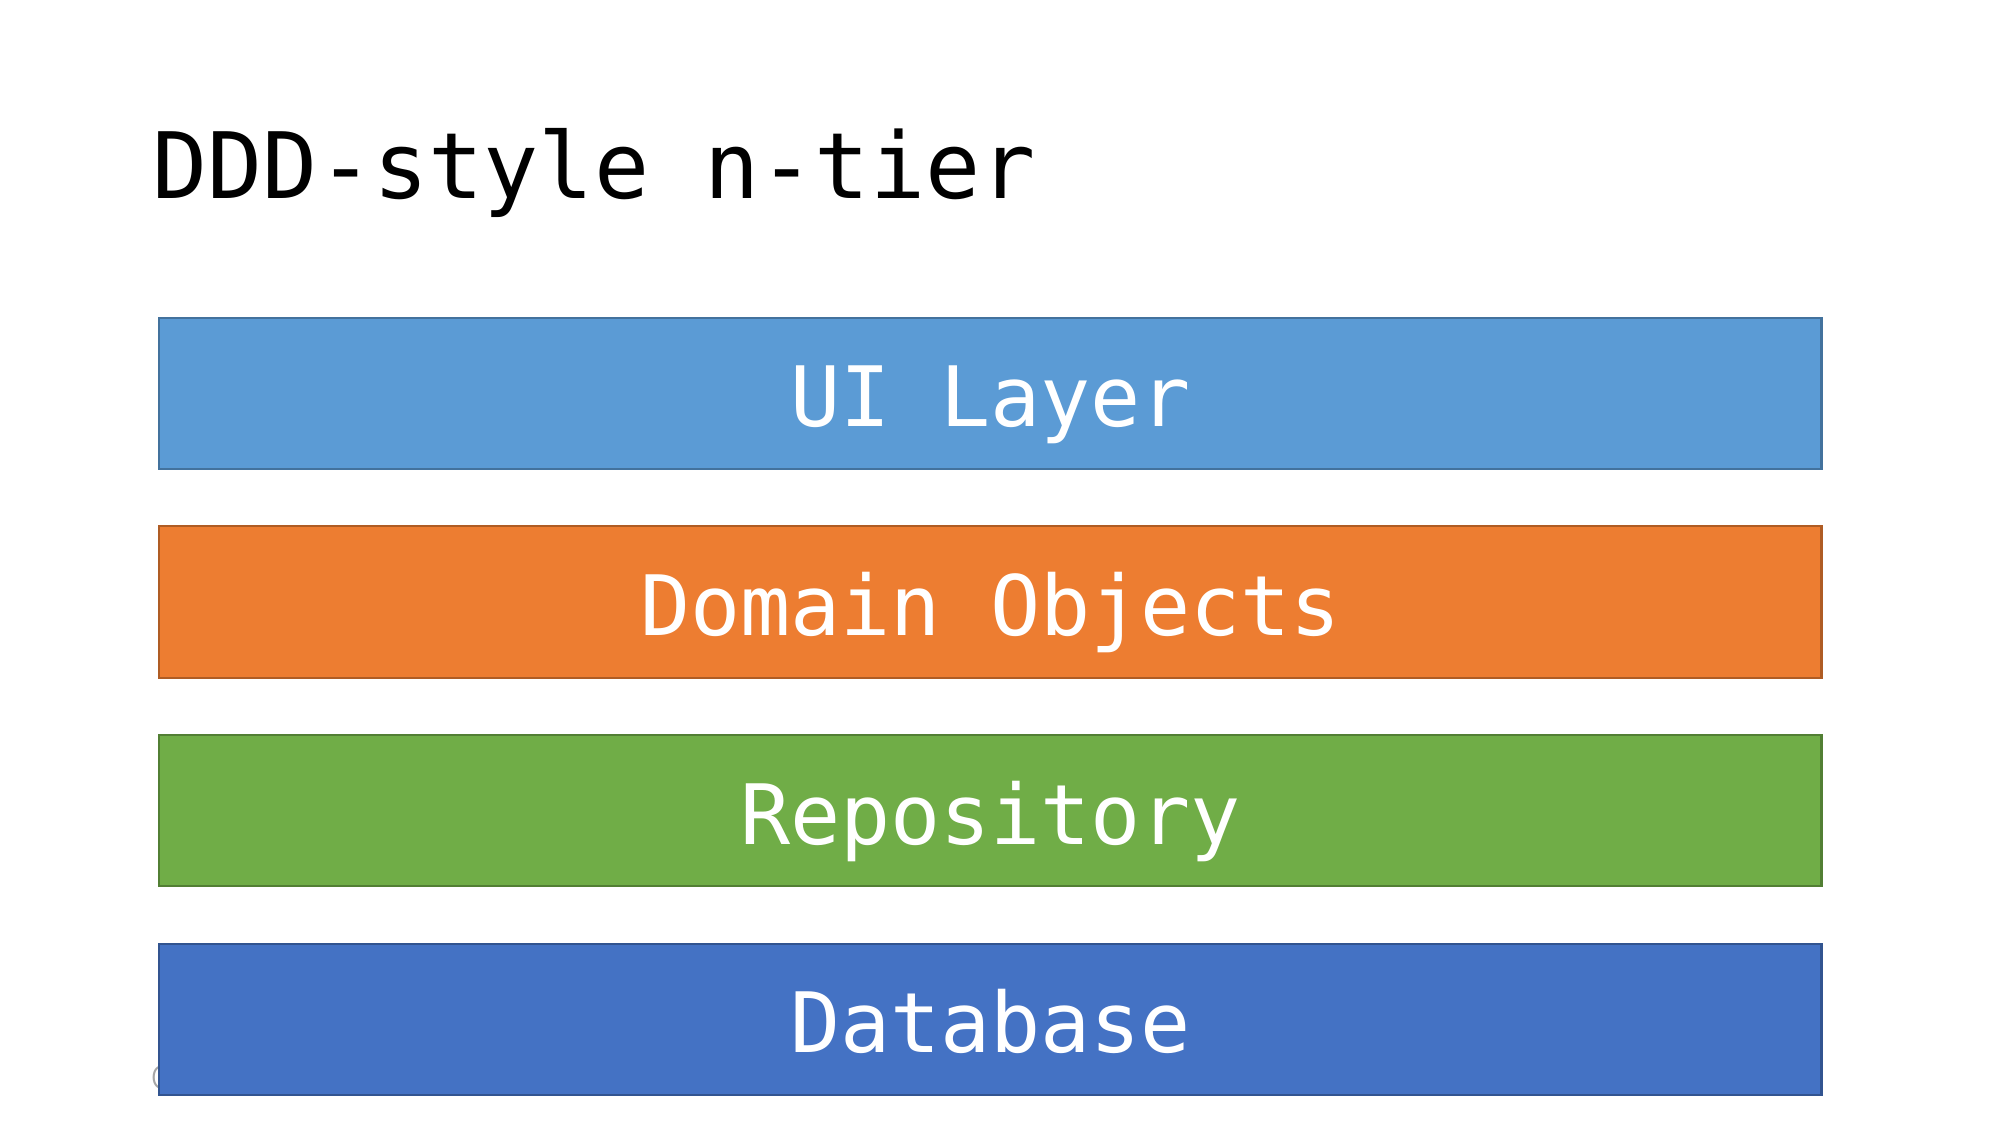

# DDD-style n-tier
UI Layer
Domain Objects
Repository
Database